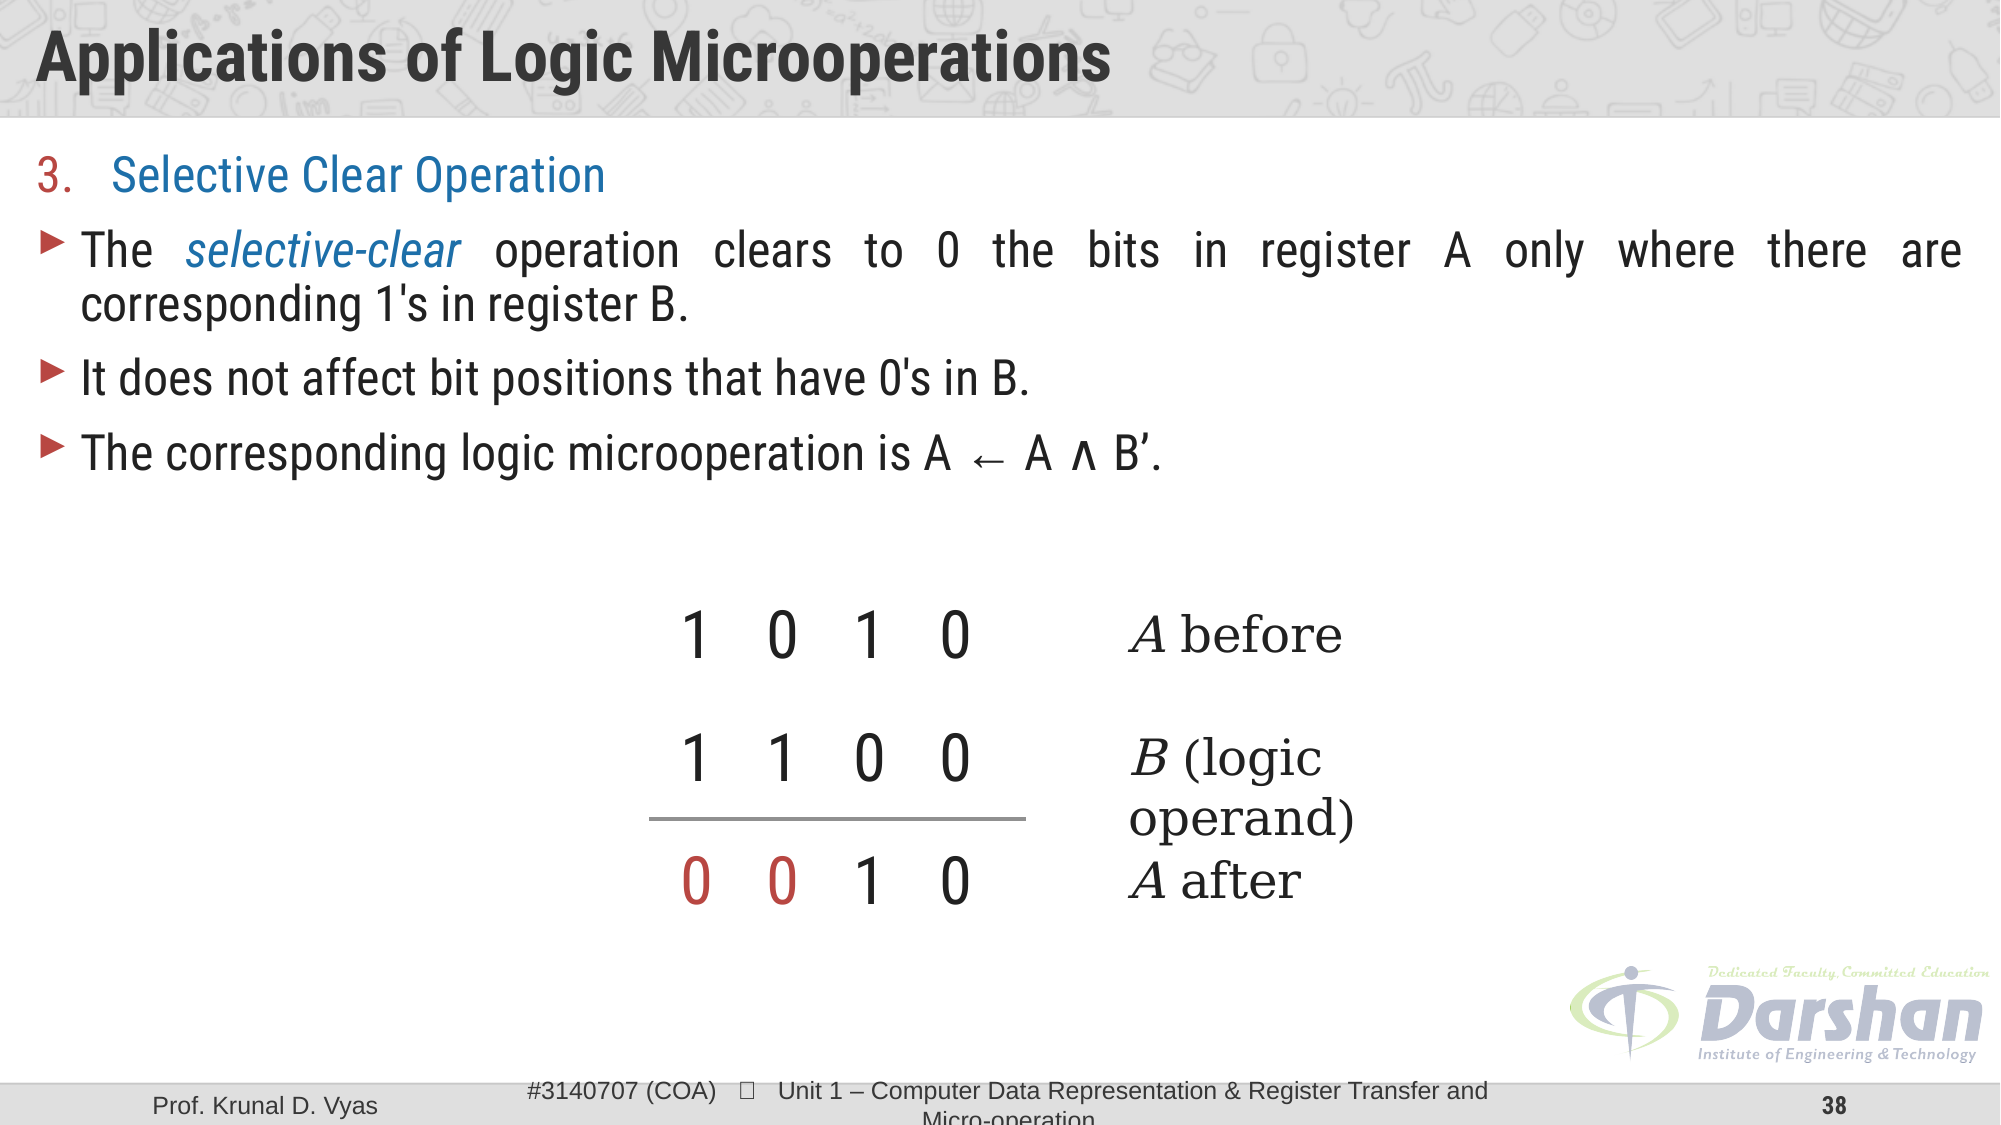

# Applications of Logic Microoperations
Selective Clear Operation
The selective-clear operation clears to 0 the bits in register A only where there are corresponding 1's in register B.
It does not affect bit positions that have 0's in B.
The corresponding logic microoperation is A ← A ∧ B’.

0
1
0
1
A before
1
0
0
1
B (logic operand)
0
1
0
0
A after